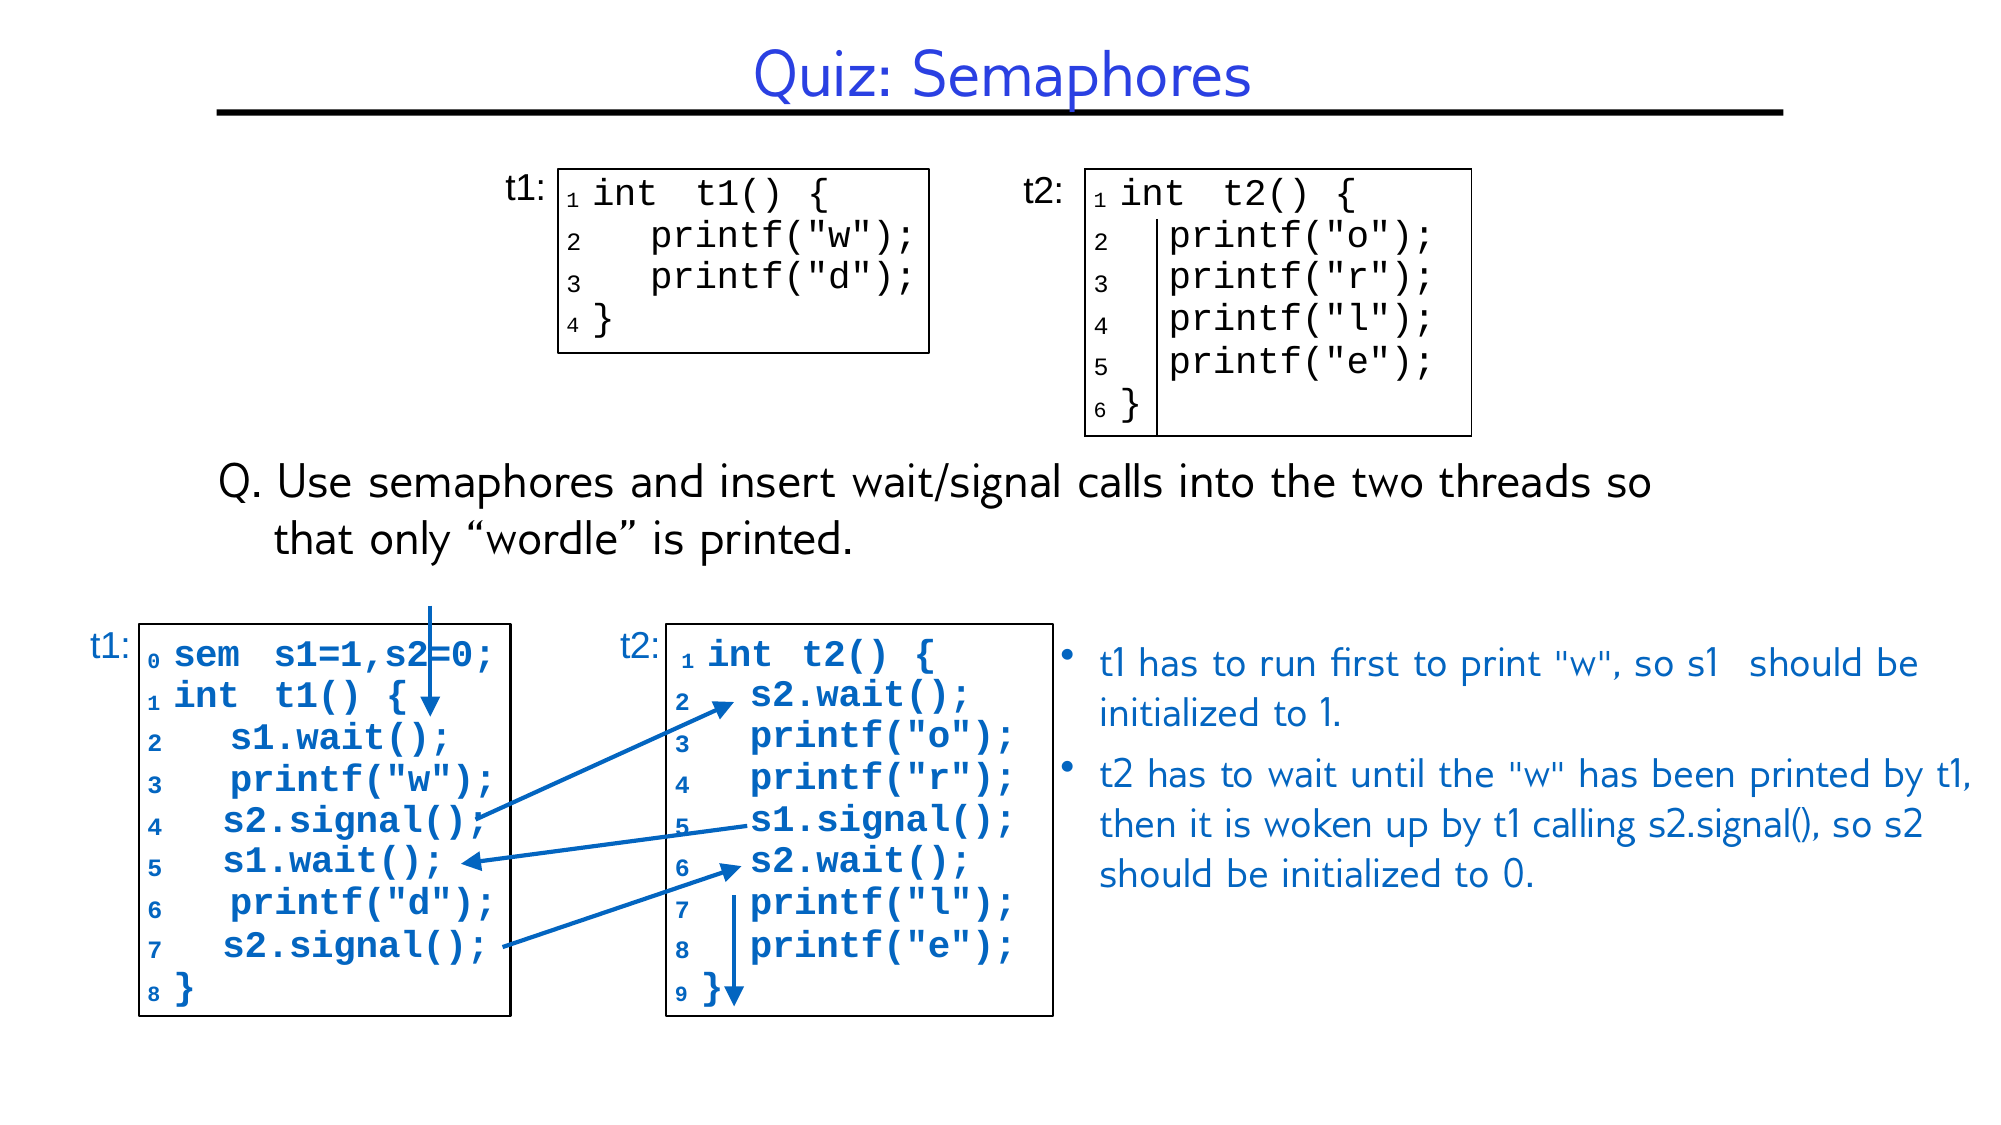

# Quiz: Semaphores
t1:

| 1 int t1() { |  | t2: | 1 int t2() { |  |
| --- | --- | --- | --- | --- |
| 2 | printf("w"); |  | 2 | printf("o"); |
| 3 | printf("d"); |  | 3 | printf("r"); |
| 4 } |  |  | 4 | printf("l"); |
|  |  |  | 5 6 } | printf("e"); |
Q. Use semaphores and insert wait/signal calls into the two threads so that only “wordle” is printed.

t1:	t2:
t1 has to run first to print "w", so s1     should be initialized to 1.
t2 has to wait until the "w" has been printed by t1, then it is woken up by t1 calling s2.signal(), so s2     should be initialized to 0.

0 sem	s1=1,s2=0;	1 int	t2()	{
1 int	t1()	{
s2.wait();
printf("o");
printf("r");
s1.signal();
s2.wait();
printf("l");
printf("e");
2
3
4
5
6
7
8
9 }
s1.wait();
2
3
4
5
6
7
8 }
printf("w");
s2.signal();
s1.wait();
printf("d");
s2.signal();